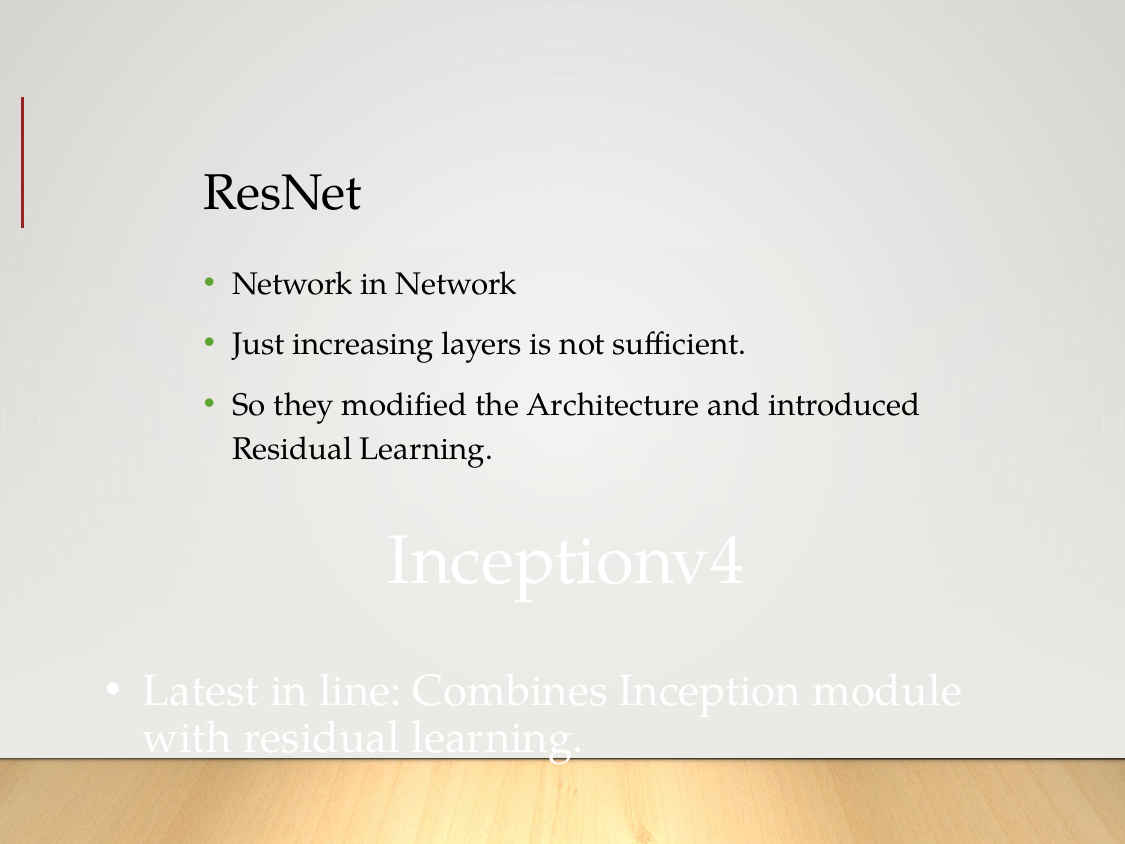

# ResNet
Network in Network
Just increasing layers is not sufficient.
So they modified the Architecture and introduced Residual Learning.
Inceptionv4
Latest in line: Combines Inception module with residual learning.